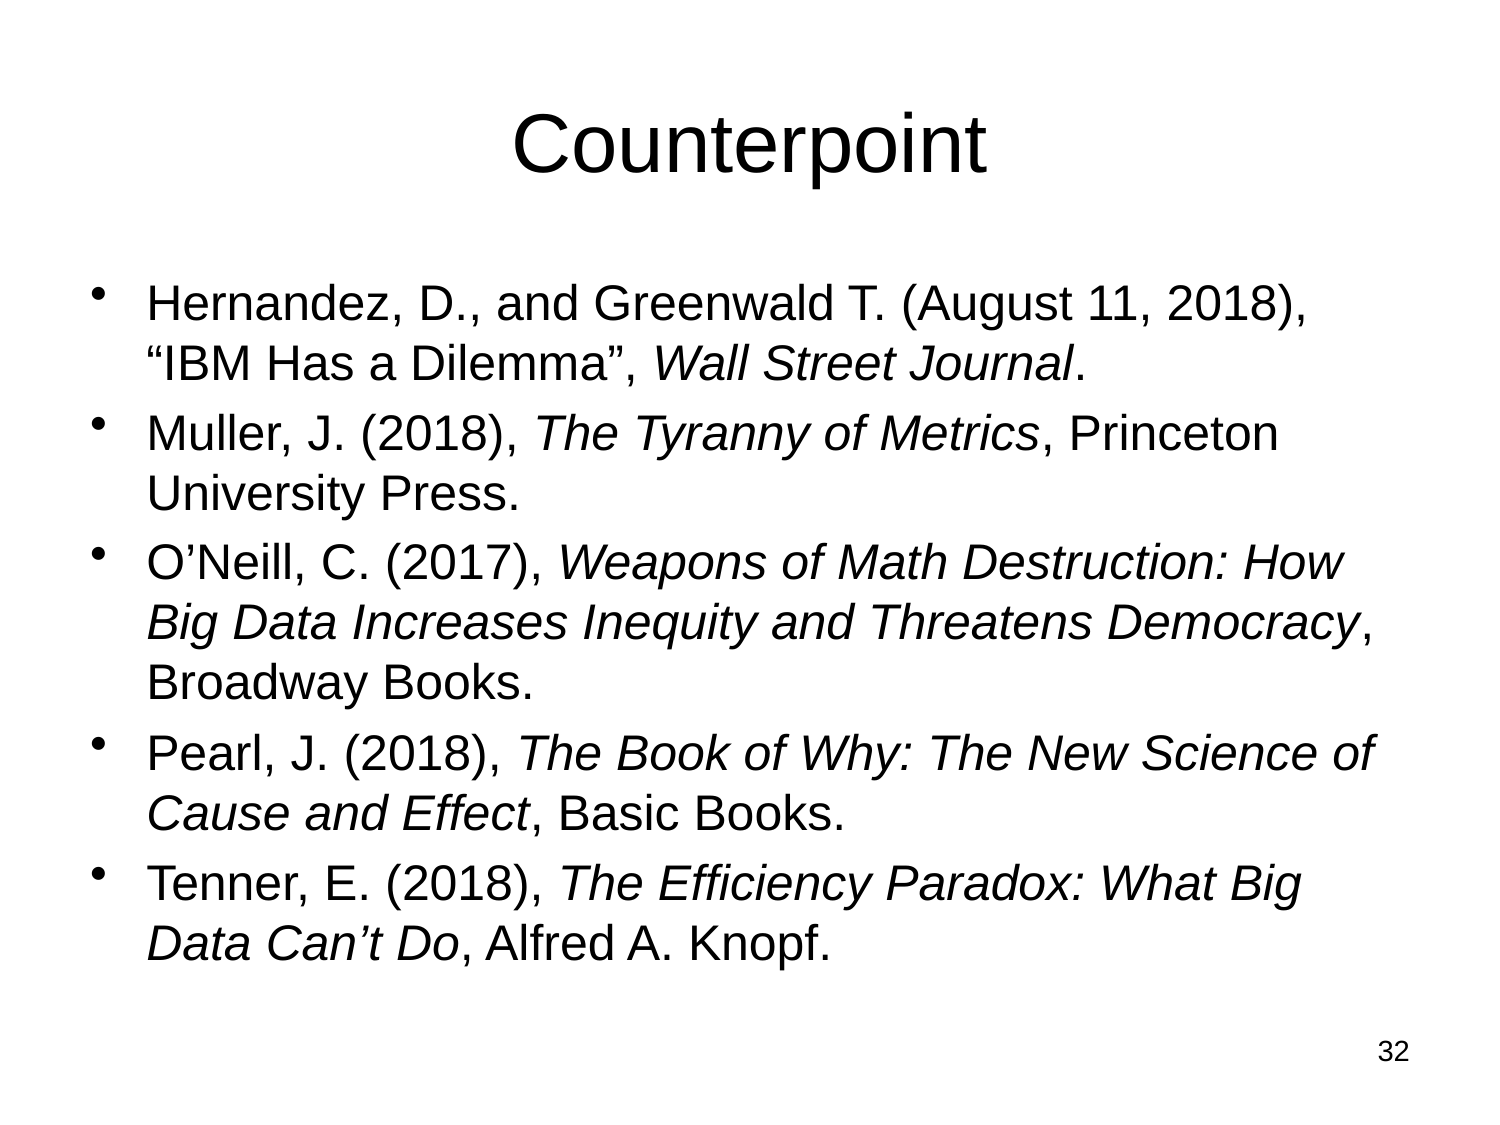

# Counterpoint
Hernandez, D., and Greenwald T. (August 11, 2018), “IBM Has a Dilemma”, Wall Street Journal.
Muller, J. (2018), The Tyranny of Metrics, Princeton University Press.
O’Neill, C. (2017), Weapons of Math Destruction: How Big Data Increases Inequity and Threatens Democracy, Broadway Books.
Pearl, J. (2018), The Book of Why: The New Science of Cause and Effect, Basic Books.
Tenner, E. (2018), The Efficiency Paradox: What Big Data Can’t Do, Alfred A. Knopf.
32